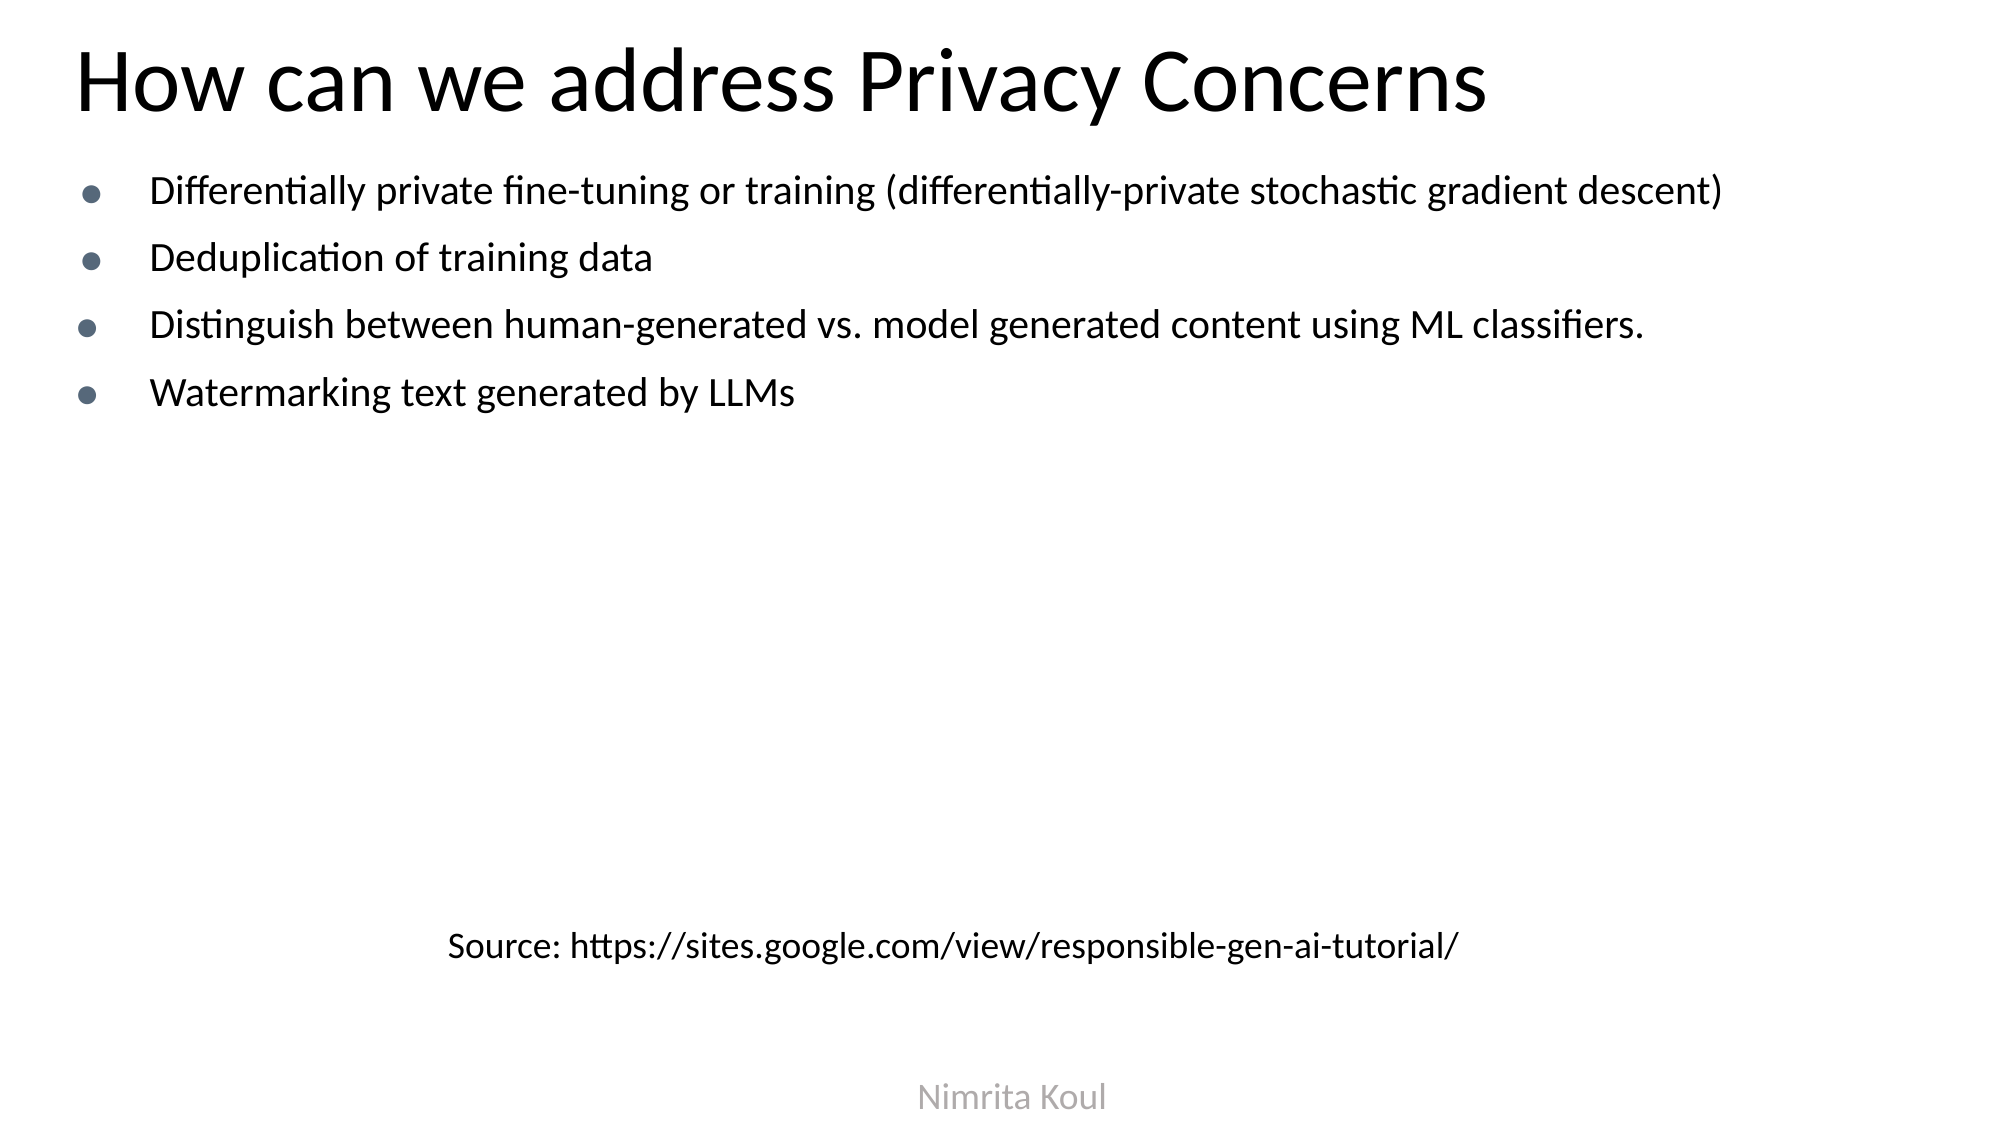

# How can we address Privacy Concerns
Differentially private fine-tuning or training (differentially-private stochastic gradient descent)
Deduplication of training data
Distinguish between human-generated vs. model generated content using ML classifiers.
Watermarking text generated by LLMs

Source: https://sites.google.com/view/responsible-gen-ai-tutorial/